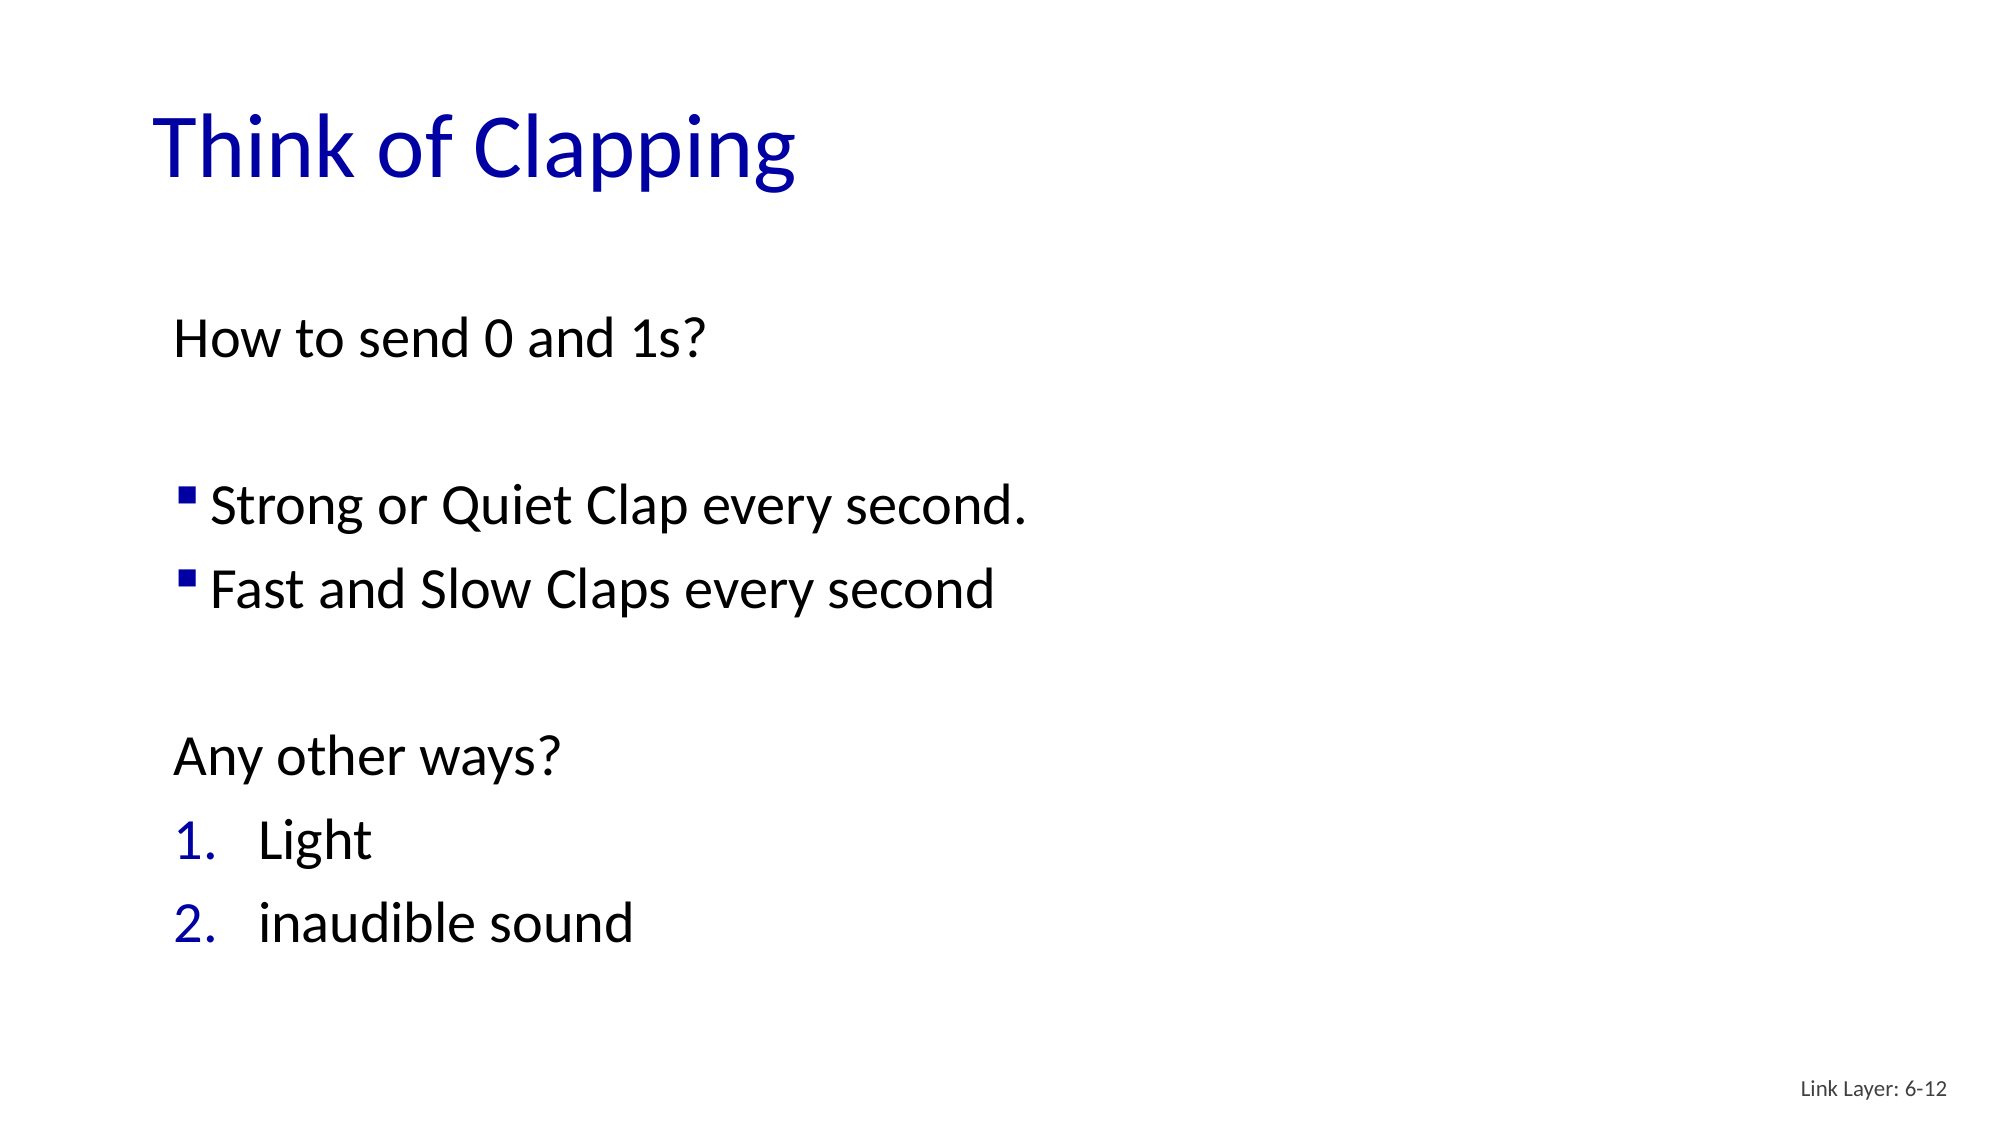

# Think of Clapping
How to send 0 and 1s?

Strong or Quiet Clap every second.
Fast and Slow Claps every second

Any other ways?
Light
inaudible sound
Link Layer: 6-12